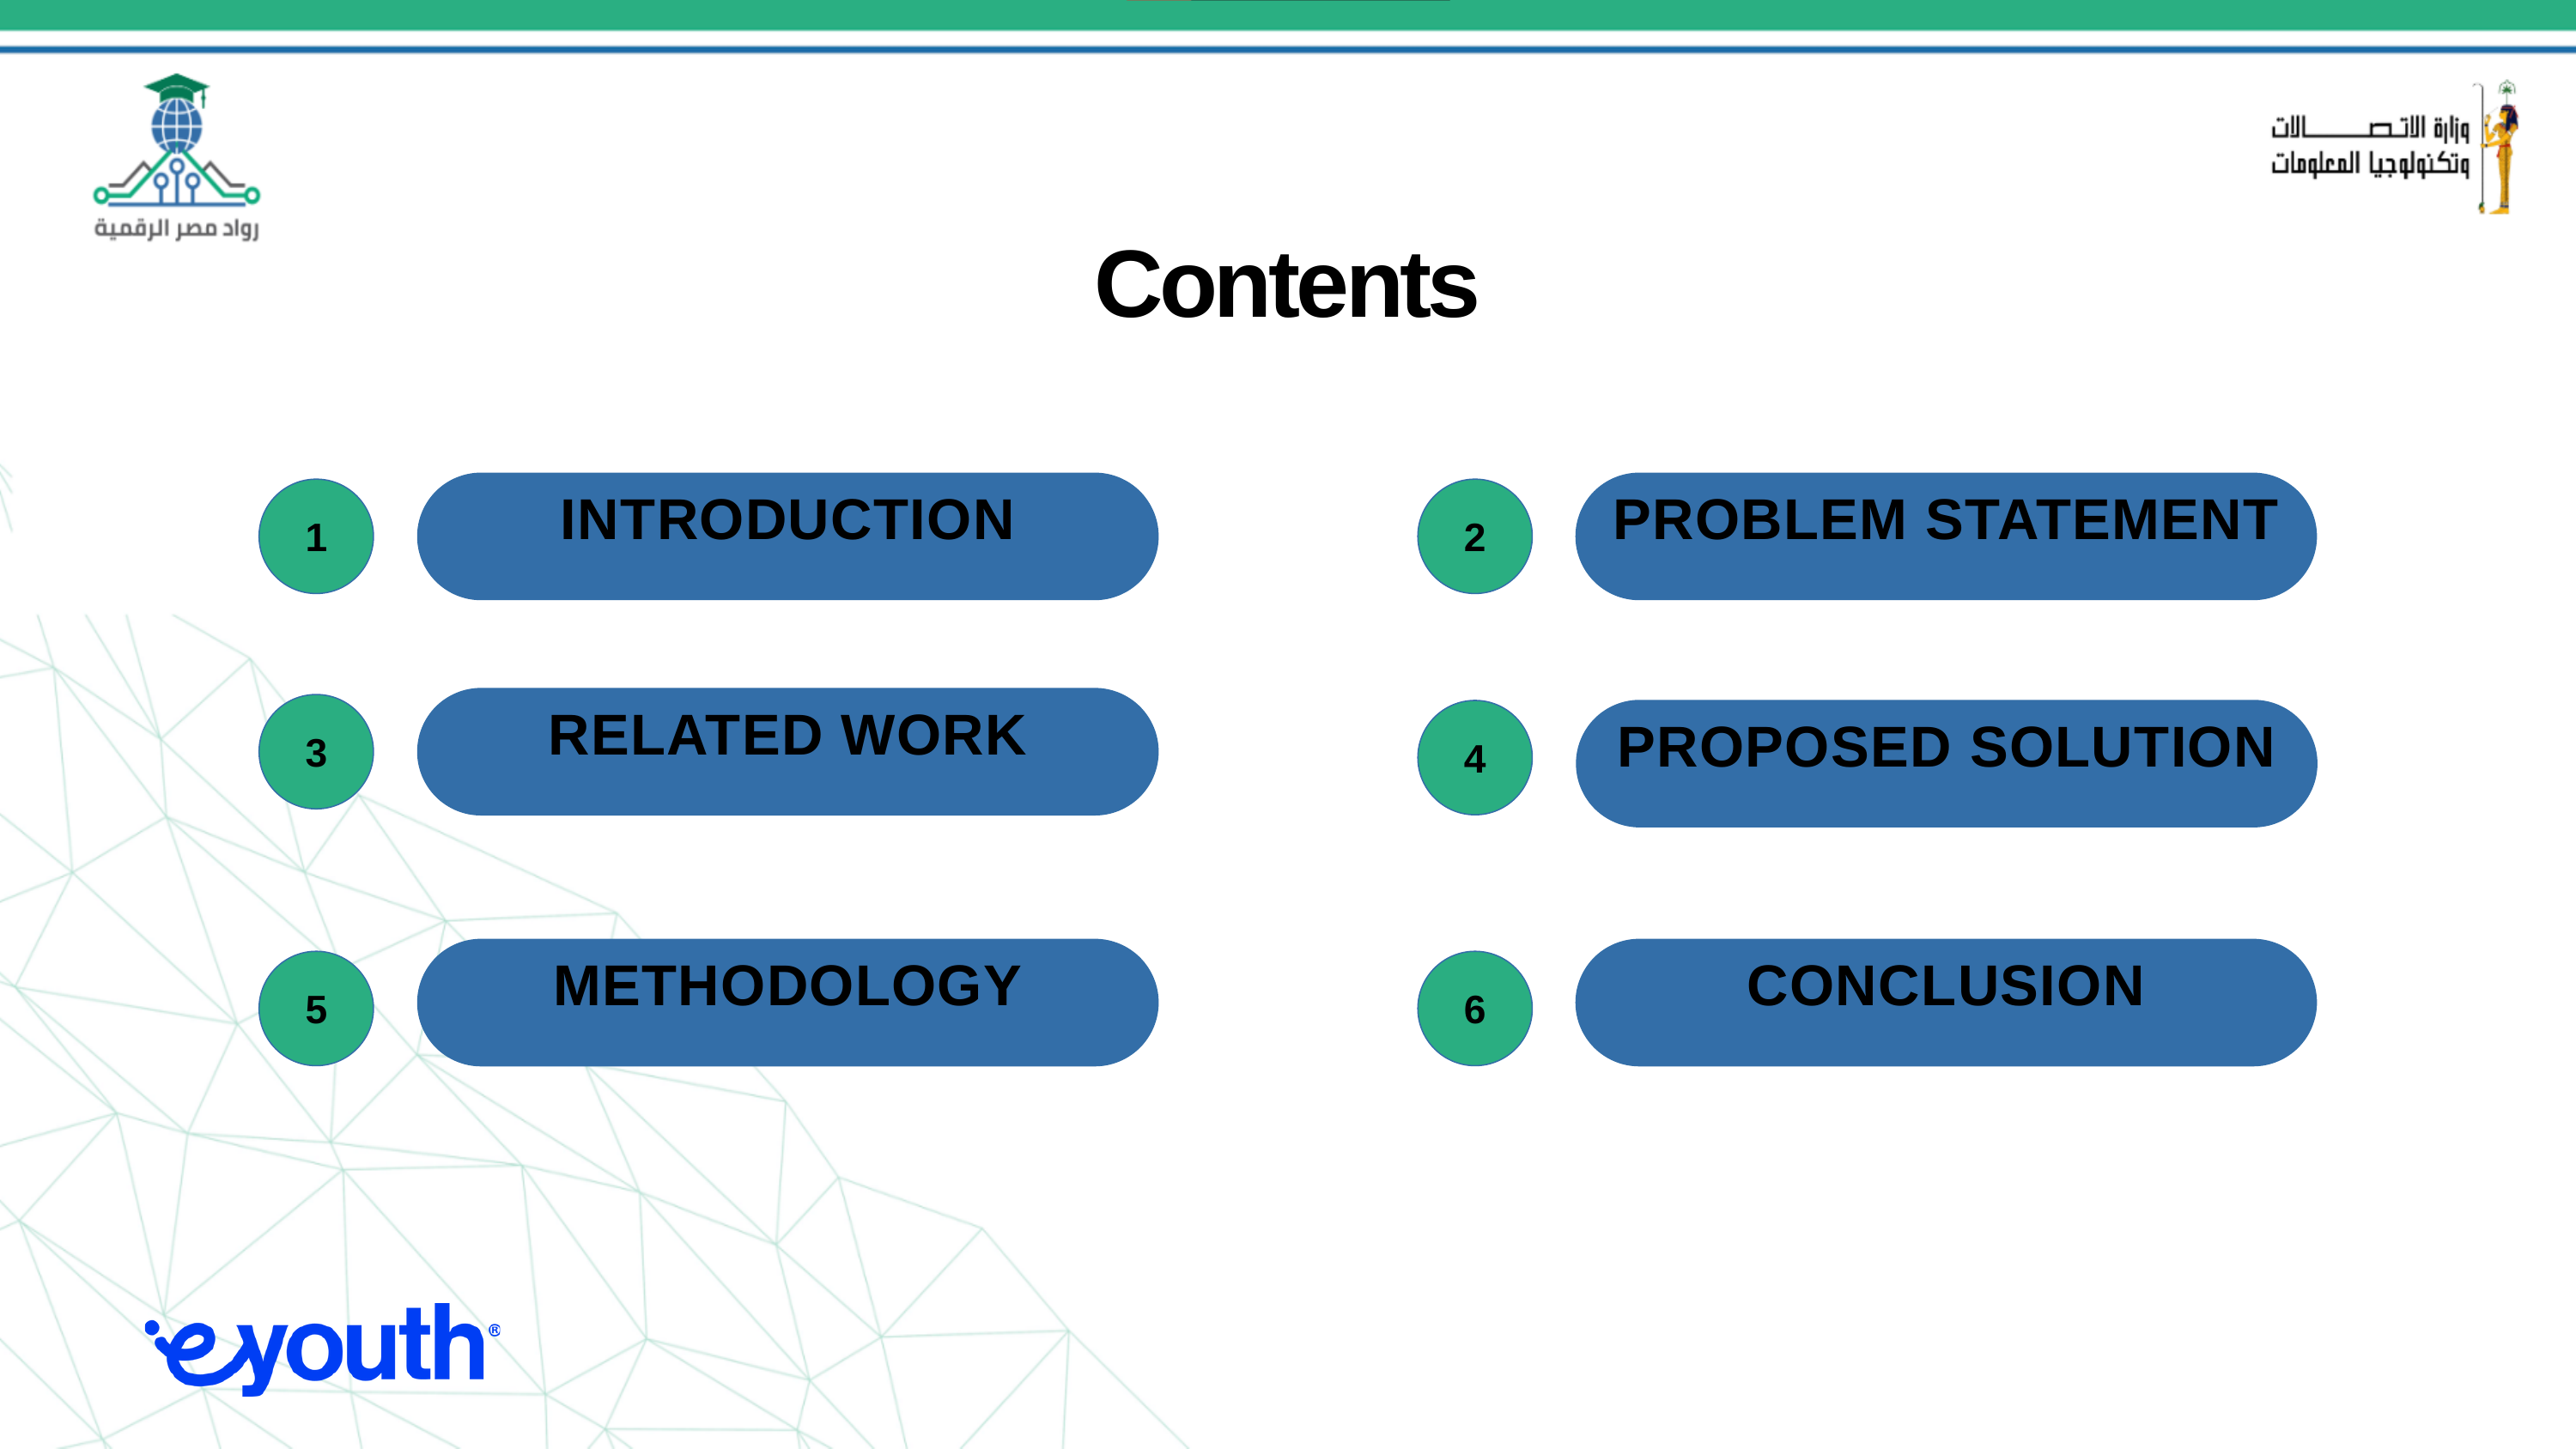

Contents

INTRODUCTION

PROBLEM STATEMENT

1

2

RELATED WORK

3

4

PROPOSED SOLUTION

METHODOLOGY

CONCLUSION

5

6